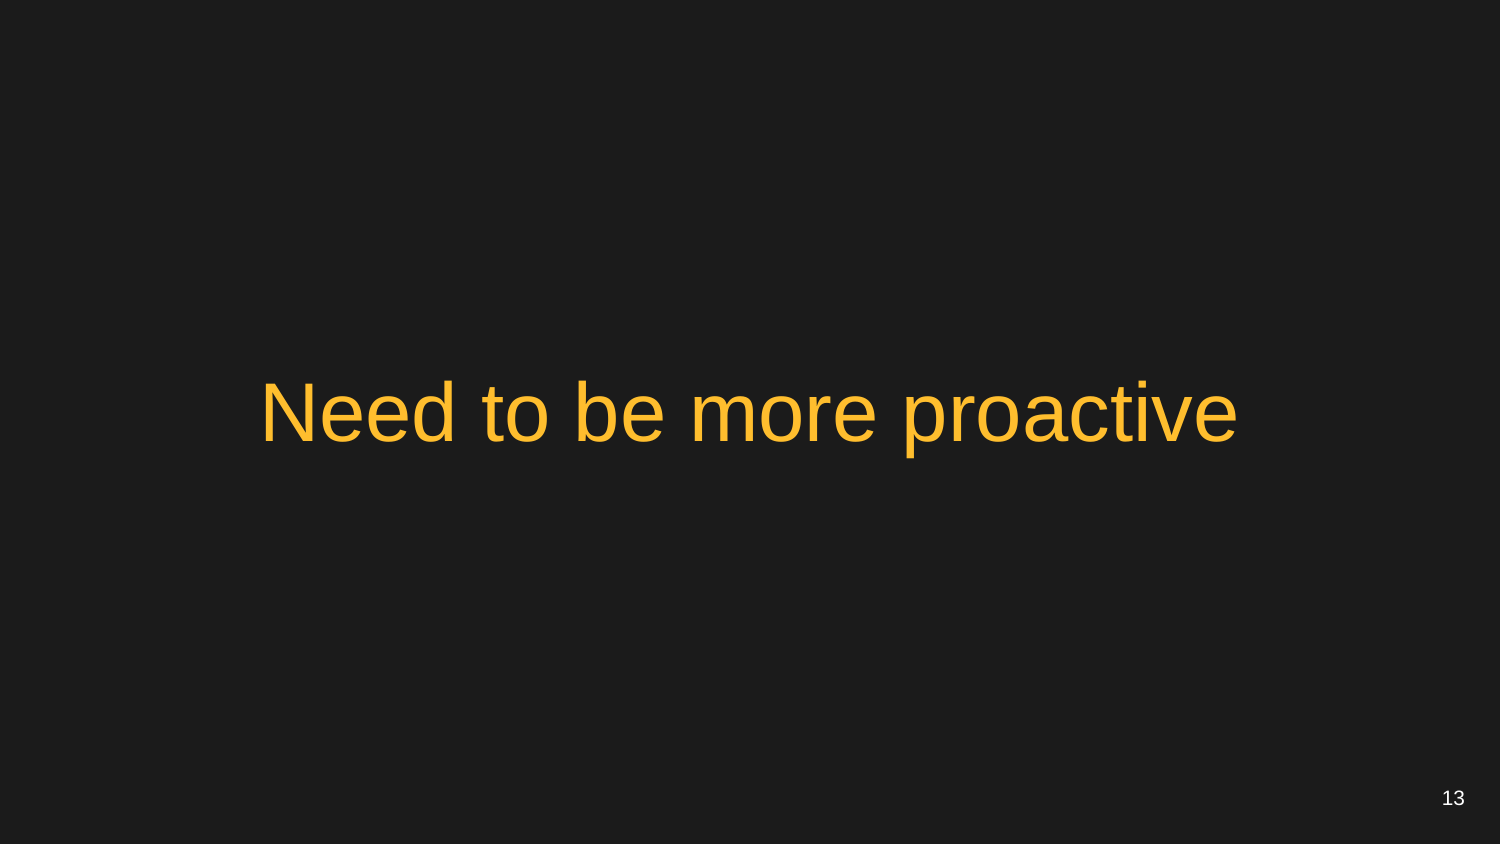

# Need to be more proactive
13